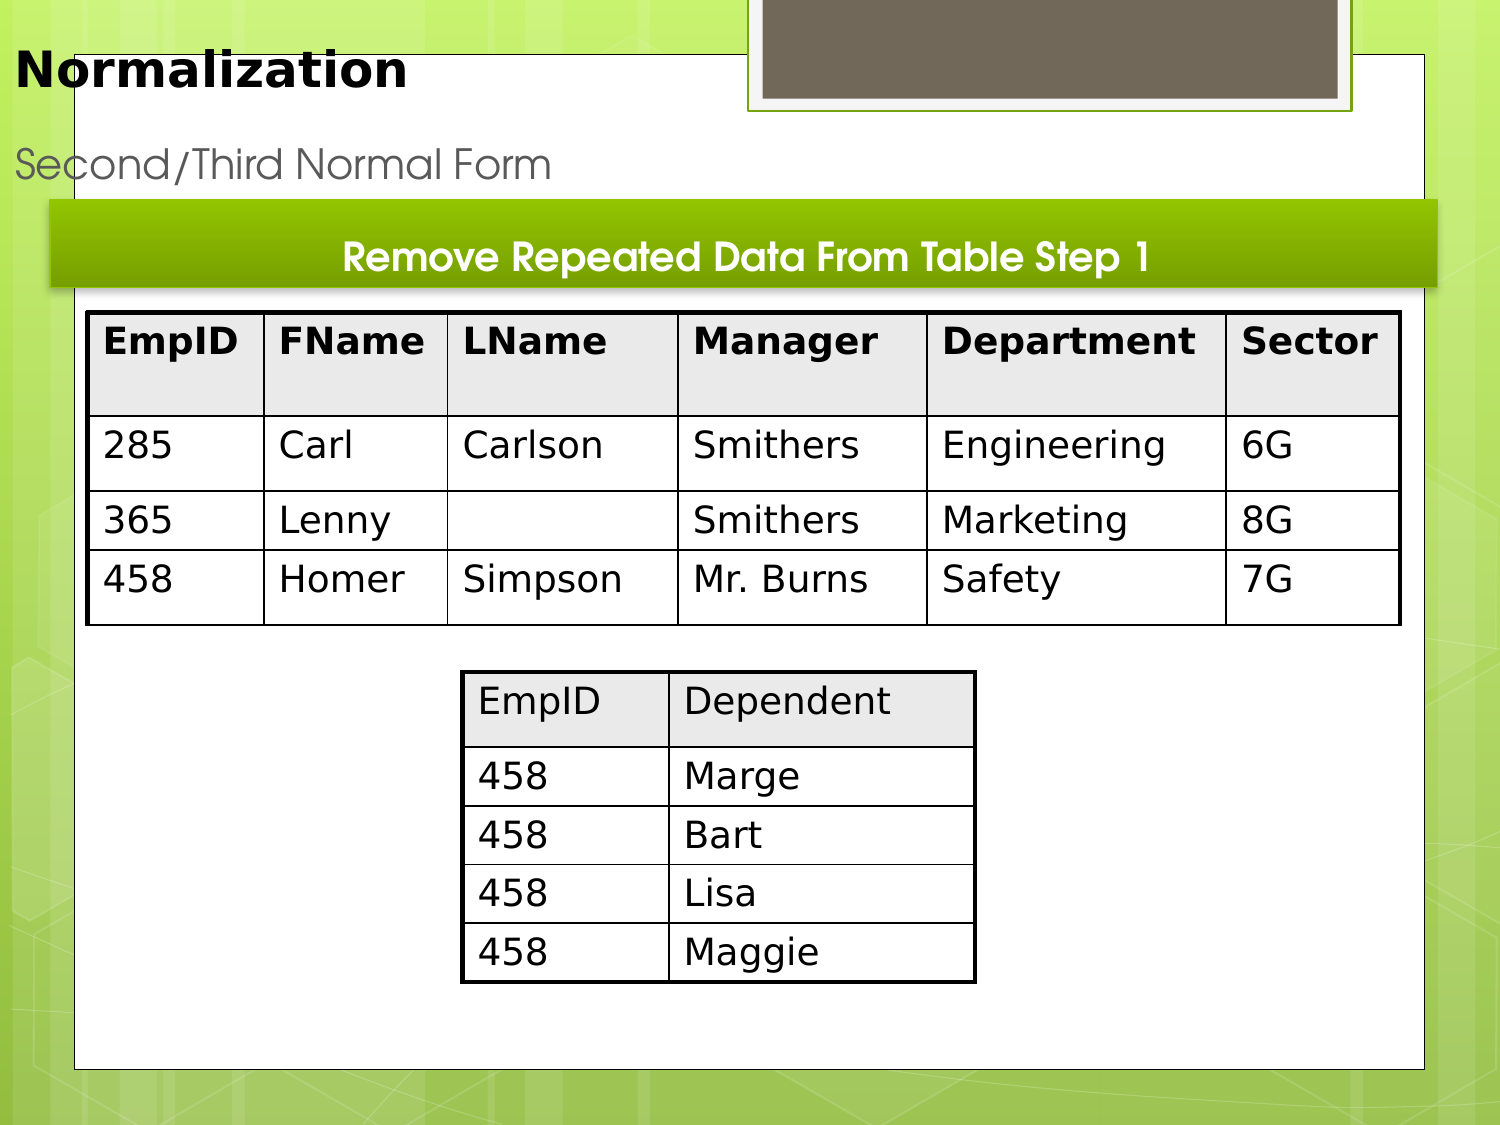

Normalization
# Second/Third Normal Form
Remove Repeated Data From Table Step 1
| EmpID | FName | LName | Manager | Department | Sector |
| --- | --- | --- | --- | --- | --- |
| 285 | Carl | Carlson | Smithers | Engineering | 6G |
| 365 | Lenny |  | Smithers | Marketing | 8G |
| 458 | Homer | Simpson | Mr. Burns | Safety | 7G |
| EmpID | Dependent |
| --- | --- |
| 458 | Marge |
| 458 | Bart |
| 458 | Lisa |
| 458 | Maggie |